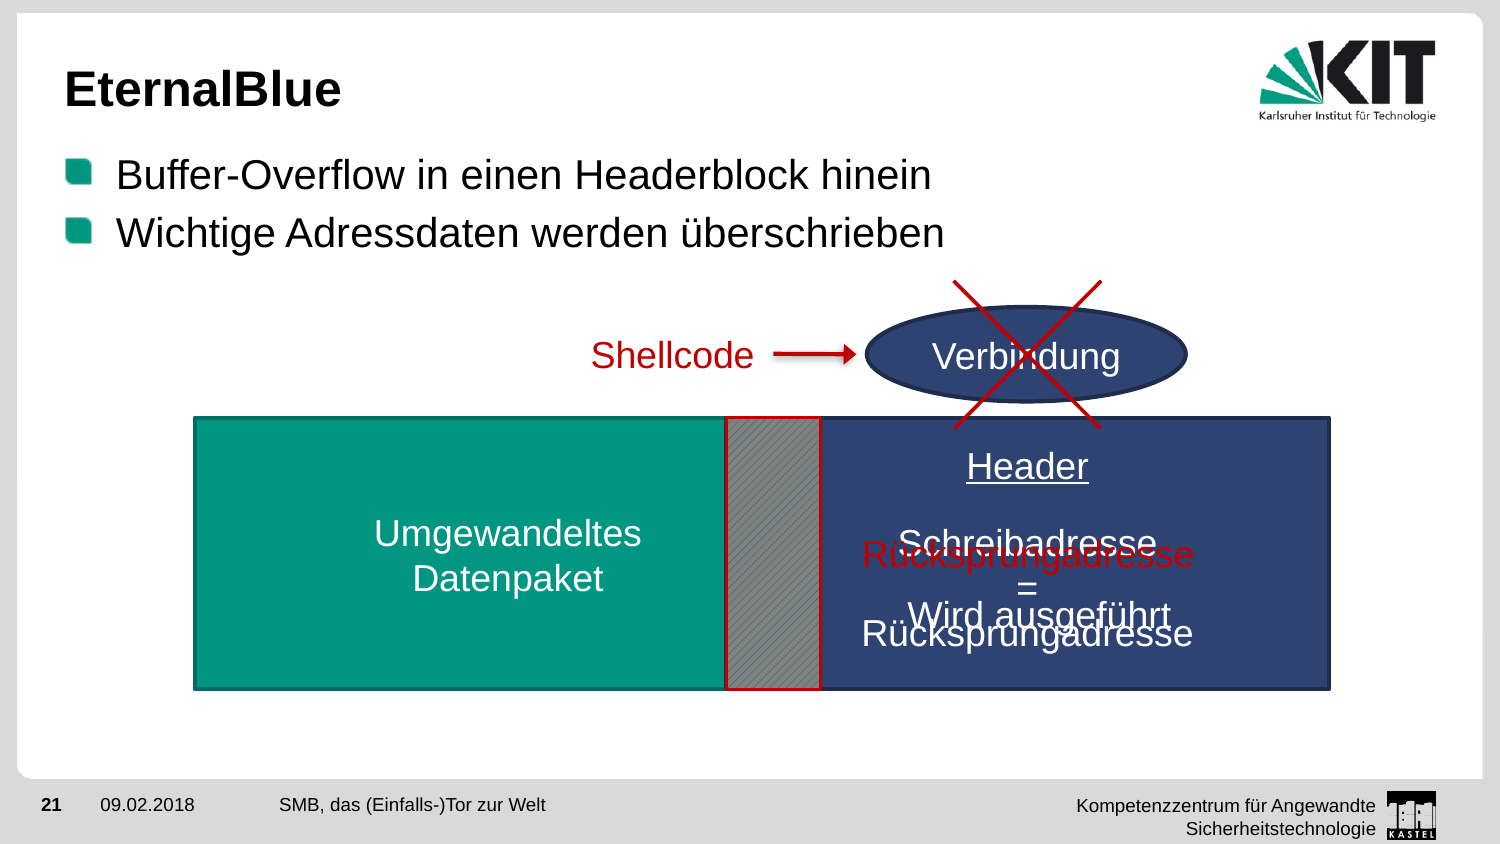

# EternalBlue
Buffer-Overflow in einen Headerblock hinein
Wichtige Adressdaten werden überschrieben
Verbindung
Shellcode
Umgewandeltes
Datenpaket

Header
Schreibadresse
=
Rücksprungadresse
Rücksprungadresse
Wird ausgeführt
SMB, das (Einfalls-)Tor zur Welt